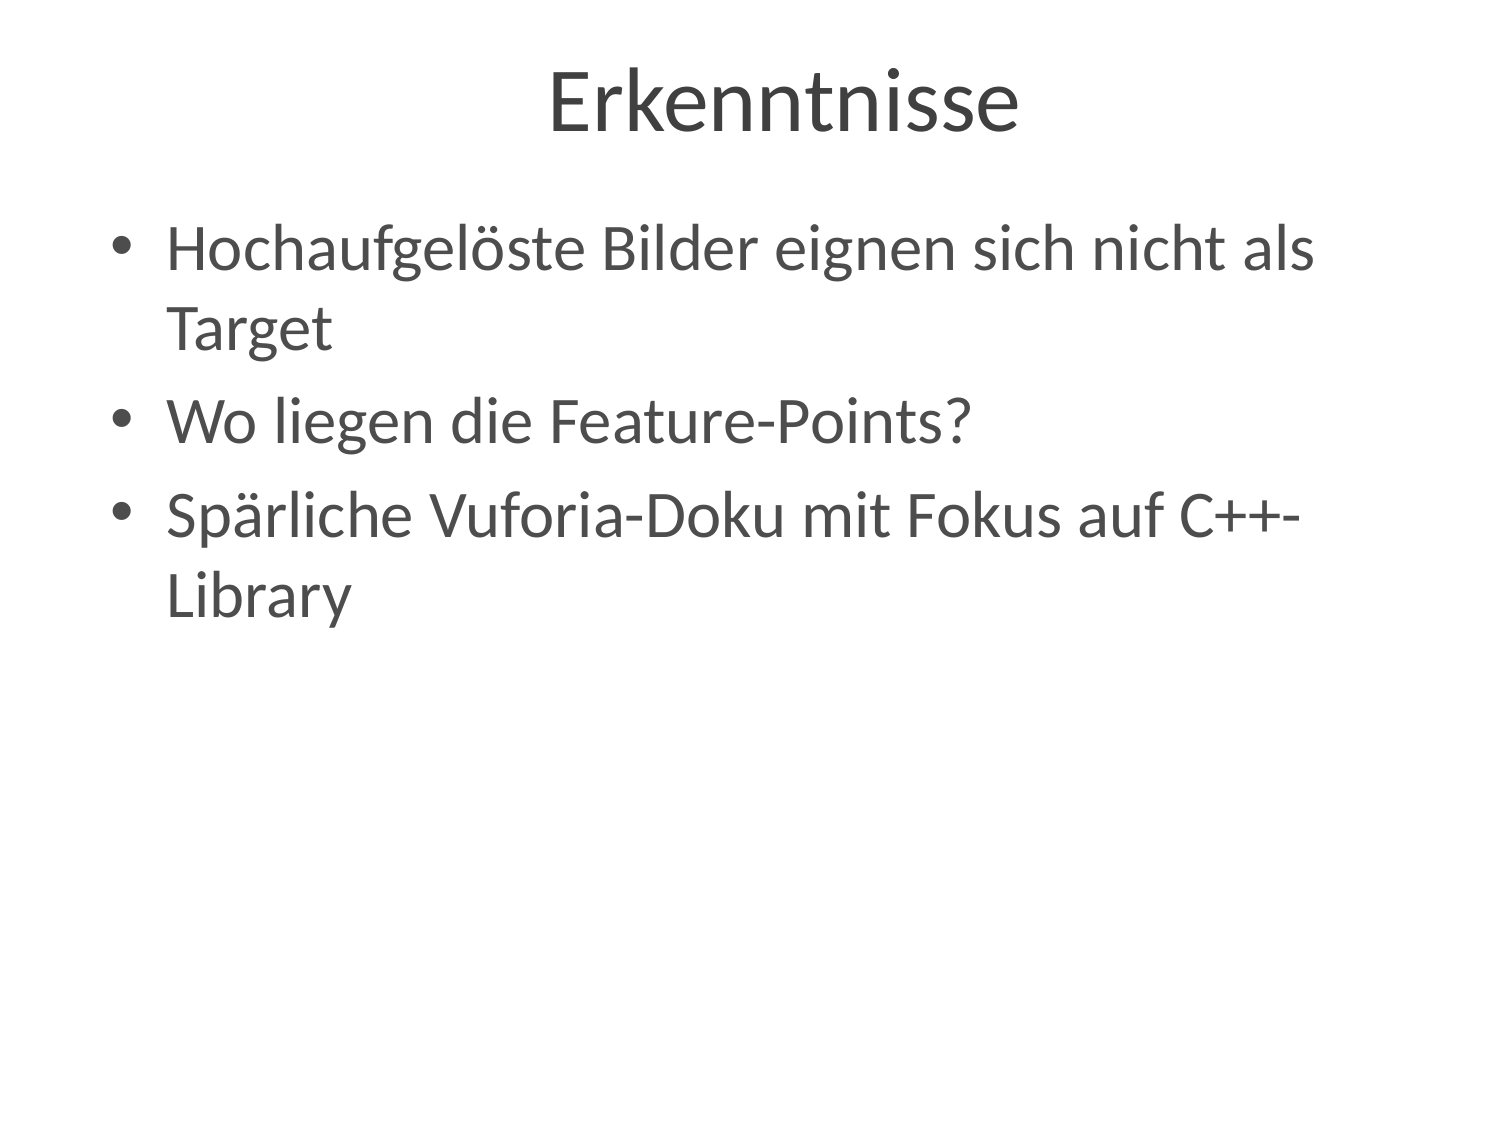

# Erkenntnisse
Hochaufgelöste Bilder eignen sich nicht als Target
Wo liegen die Feature-Points?
Spärliche Vuforia-Doku mit Fokus auf C++-Library